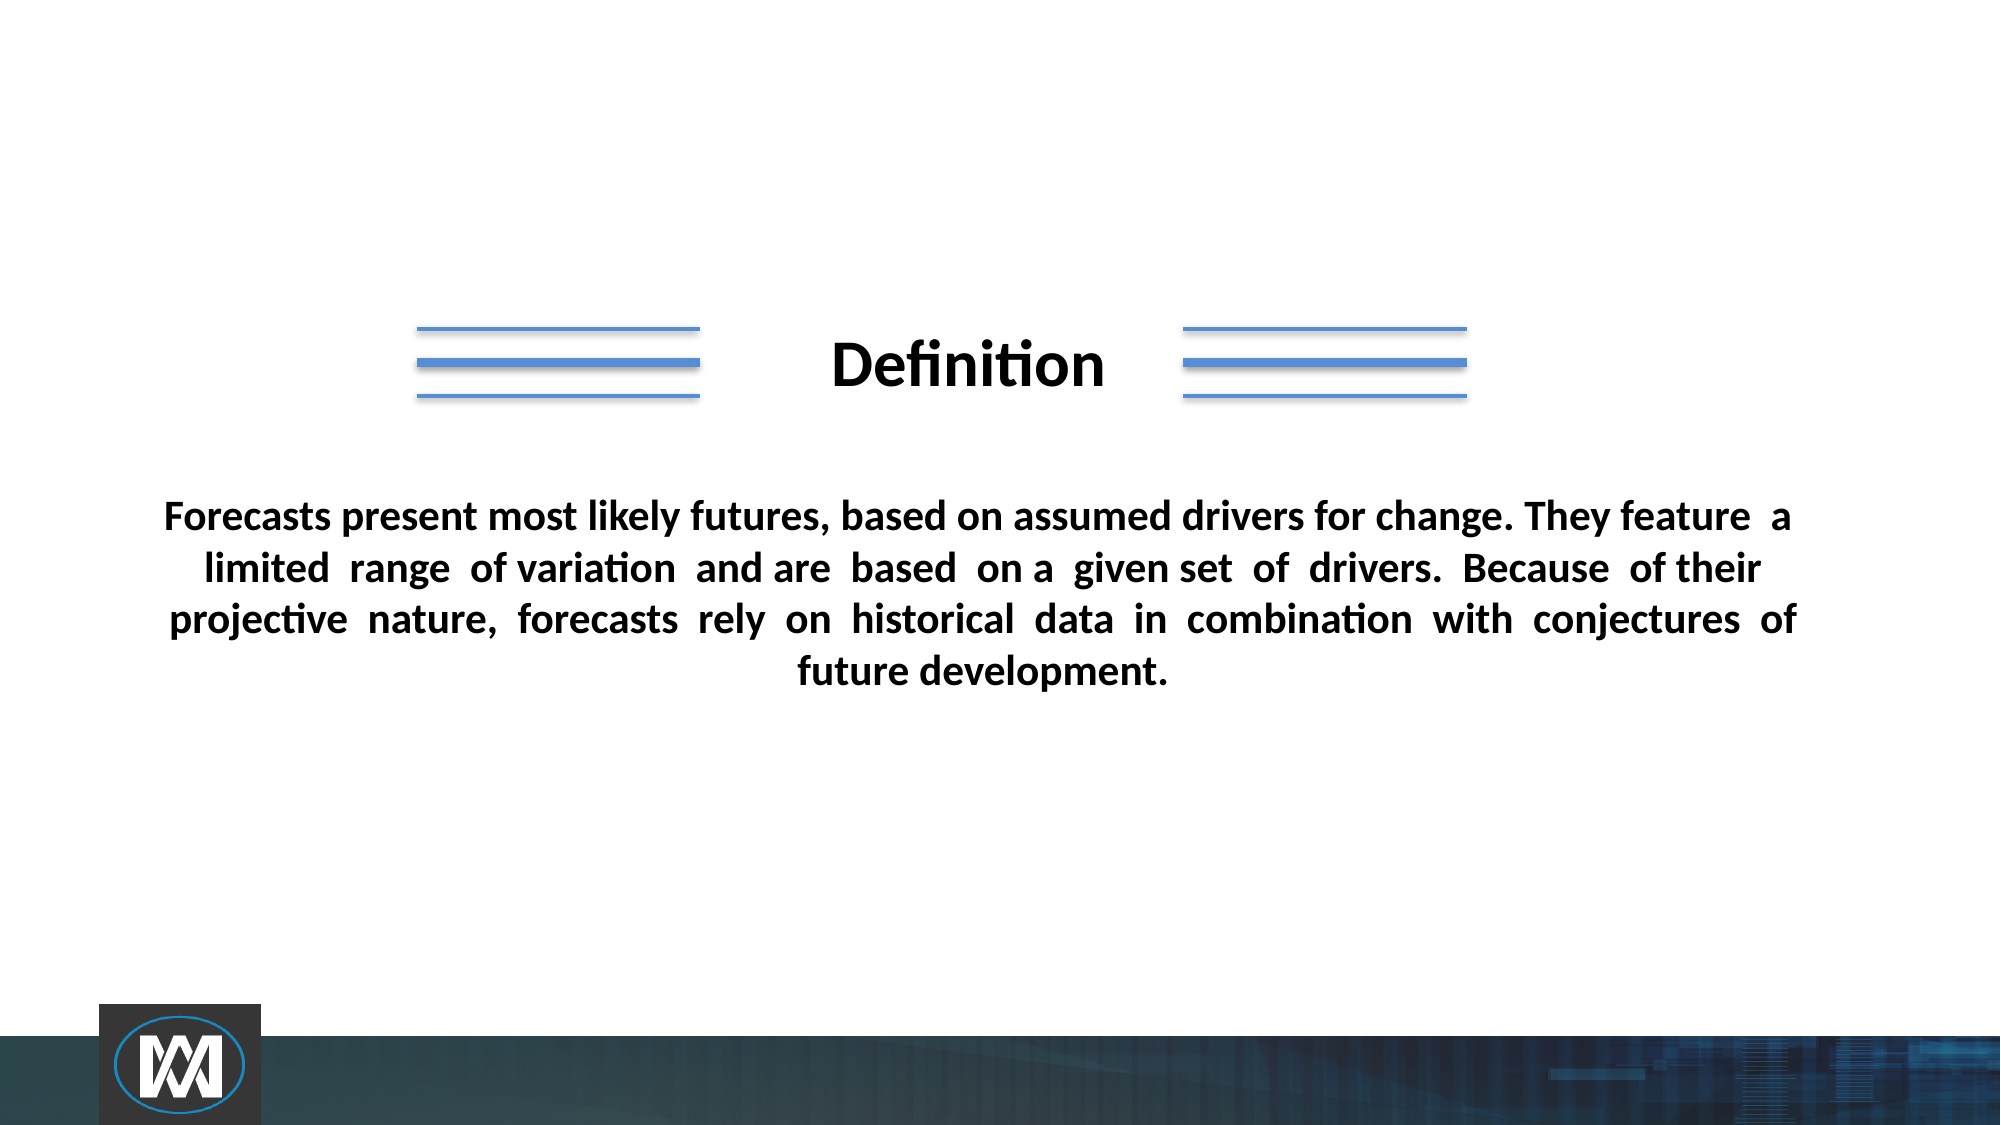

# Forecasts present most likely futures, based on assumed drivers for change. They feature  a  limited  range  of variation  and are  based  on a  given set  of  drivers.  Because  of their projective  nature,  forecasts  rely  on  historical  data  in  combination  with  conjectures  of future development.